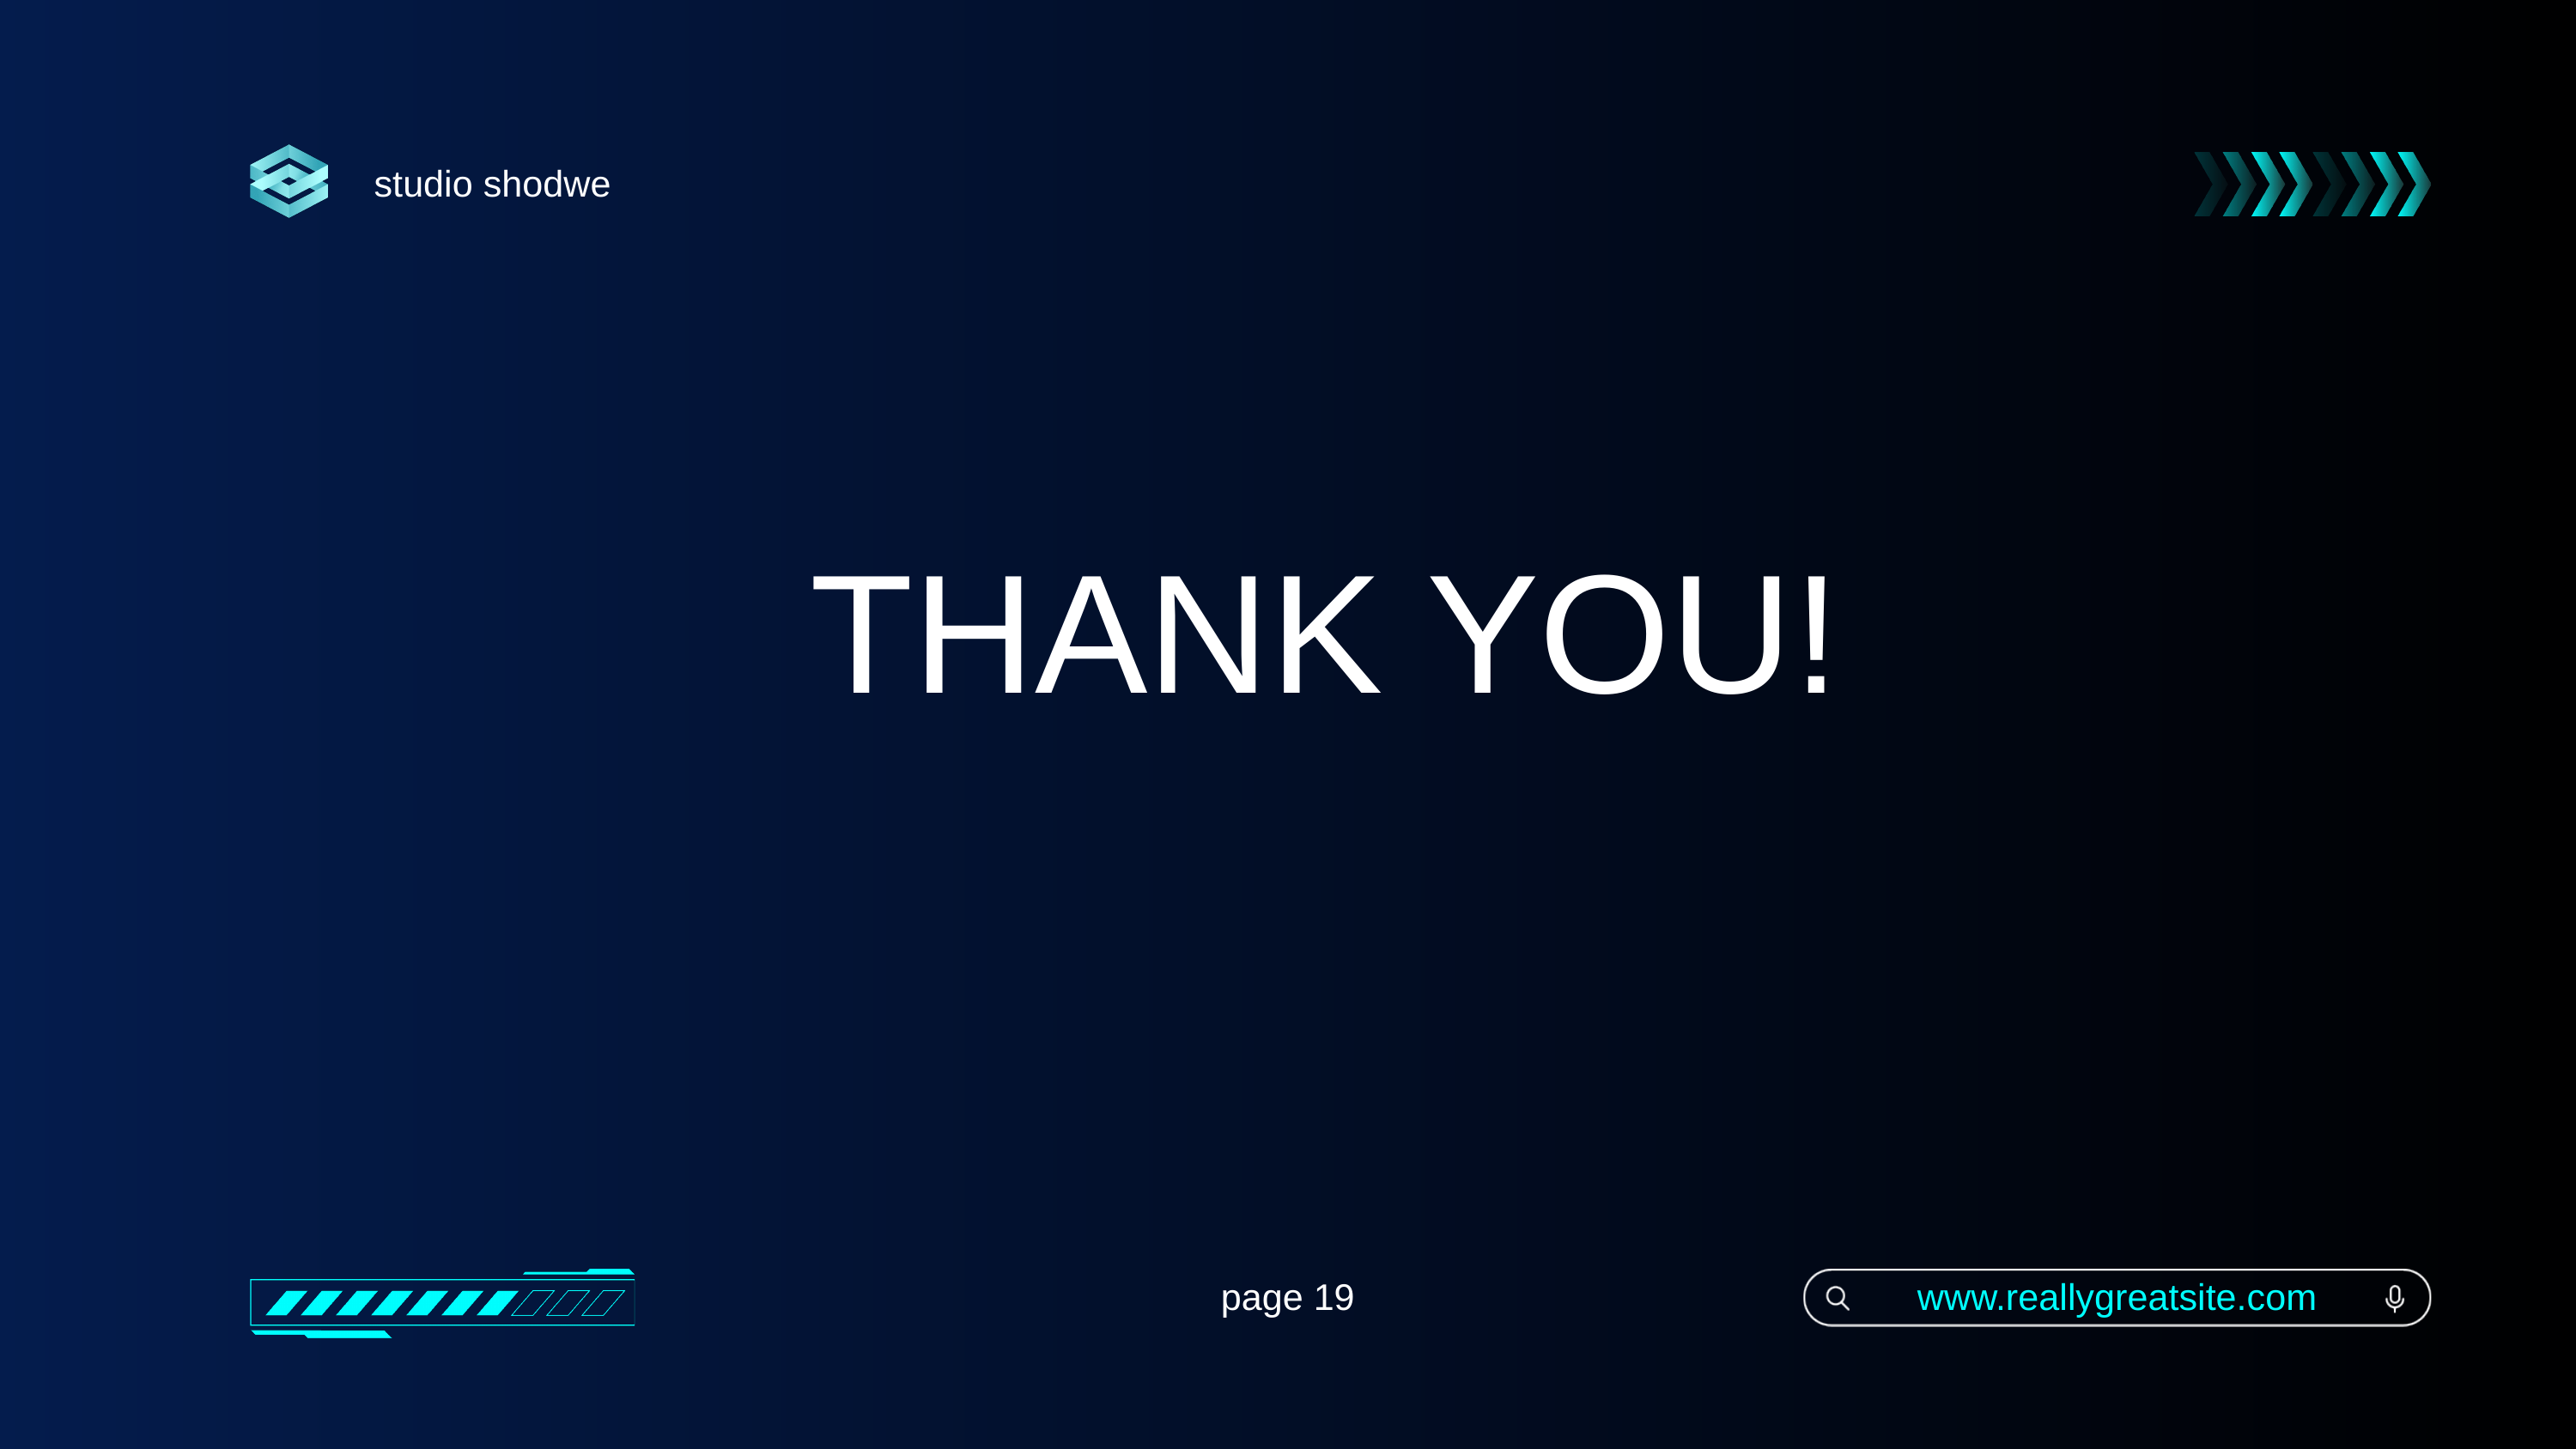

studio shodwe
THANK YOU!

page 19
www.reallygreatsite.com